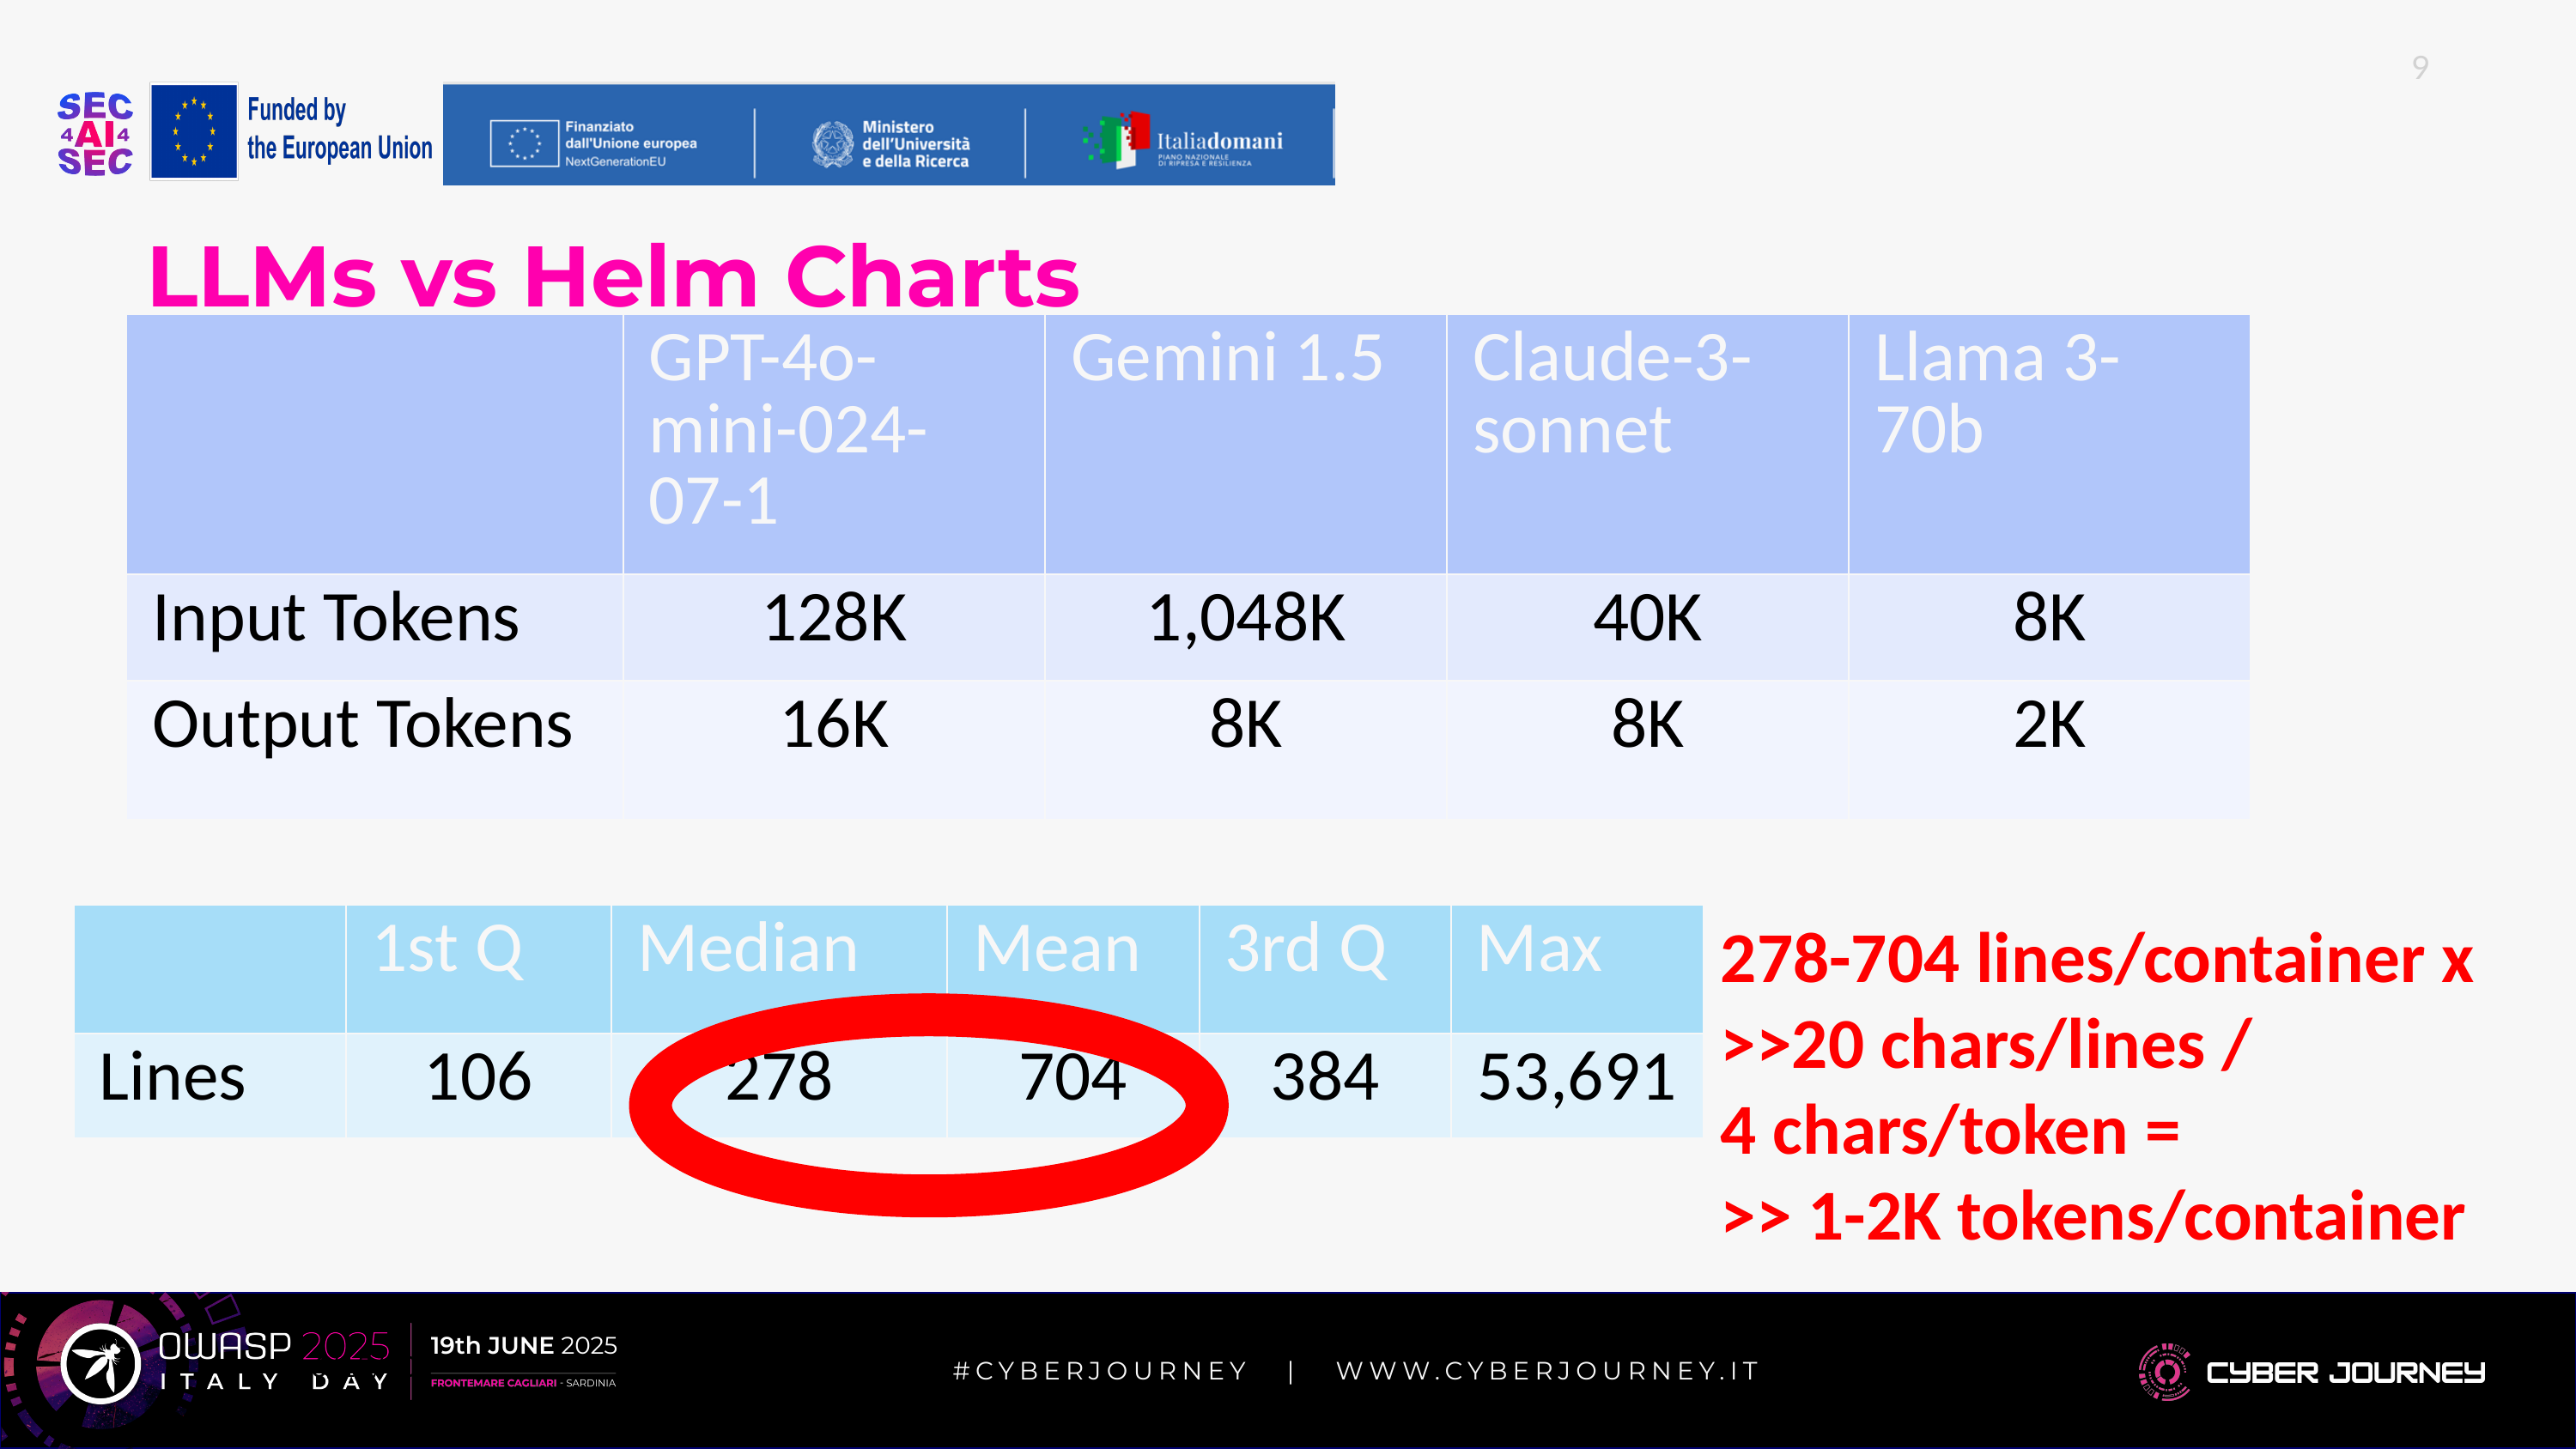

# LLMs vs Helm Charts
|  | GPT-4o-mini-024-07-1 | Gemini 1.5 | Claude-3-sonnet | Llama 3-70b |
| --- | --- | --- | --- | --- |
| Input Tokens | 128K | 1,048K | 40K | 8K |
| Output Tokens | 16K | 8K | 8K | 2K |

|  | 1st Q | Median | Mean | 3rd Q | Max |
| --- | --- | --- | --- | --- | --- |
| Lines | 106 | 278 | 704 | 384 | 53,691 |
278-704 lines/container x
>>20 chars/lines /
4 chars/token =
>> 1-2K tokens/container

9
6/15/2025